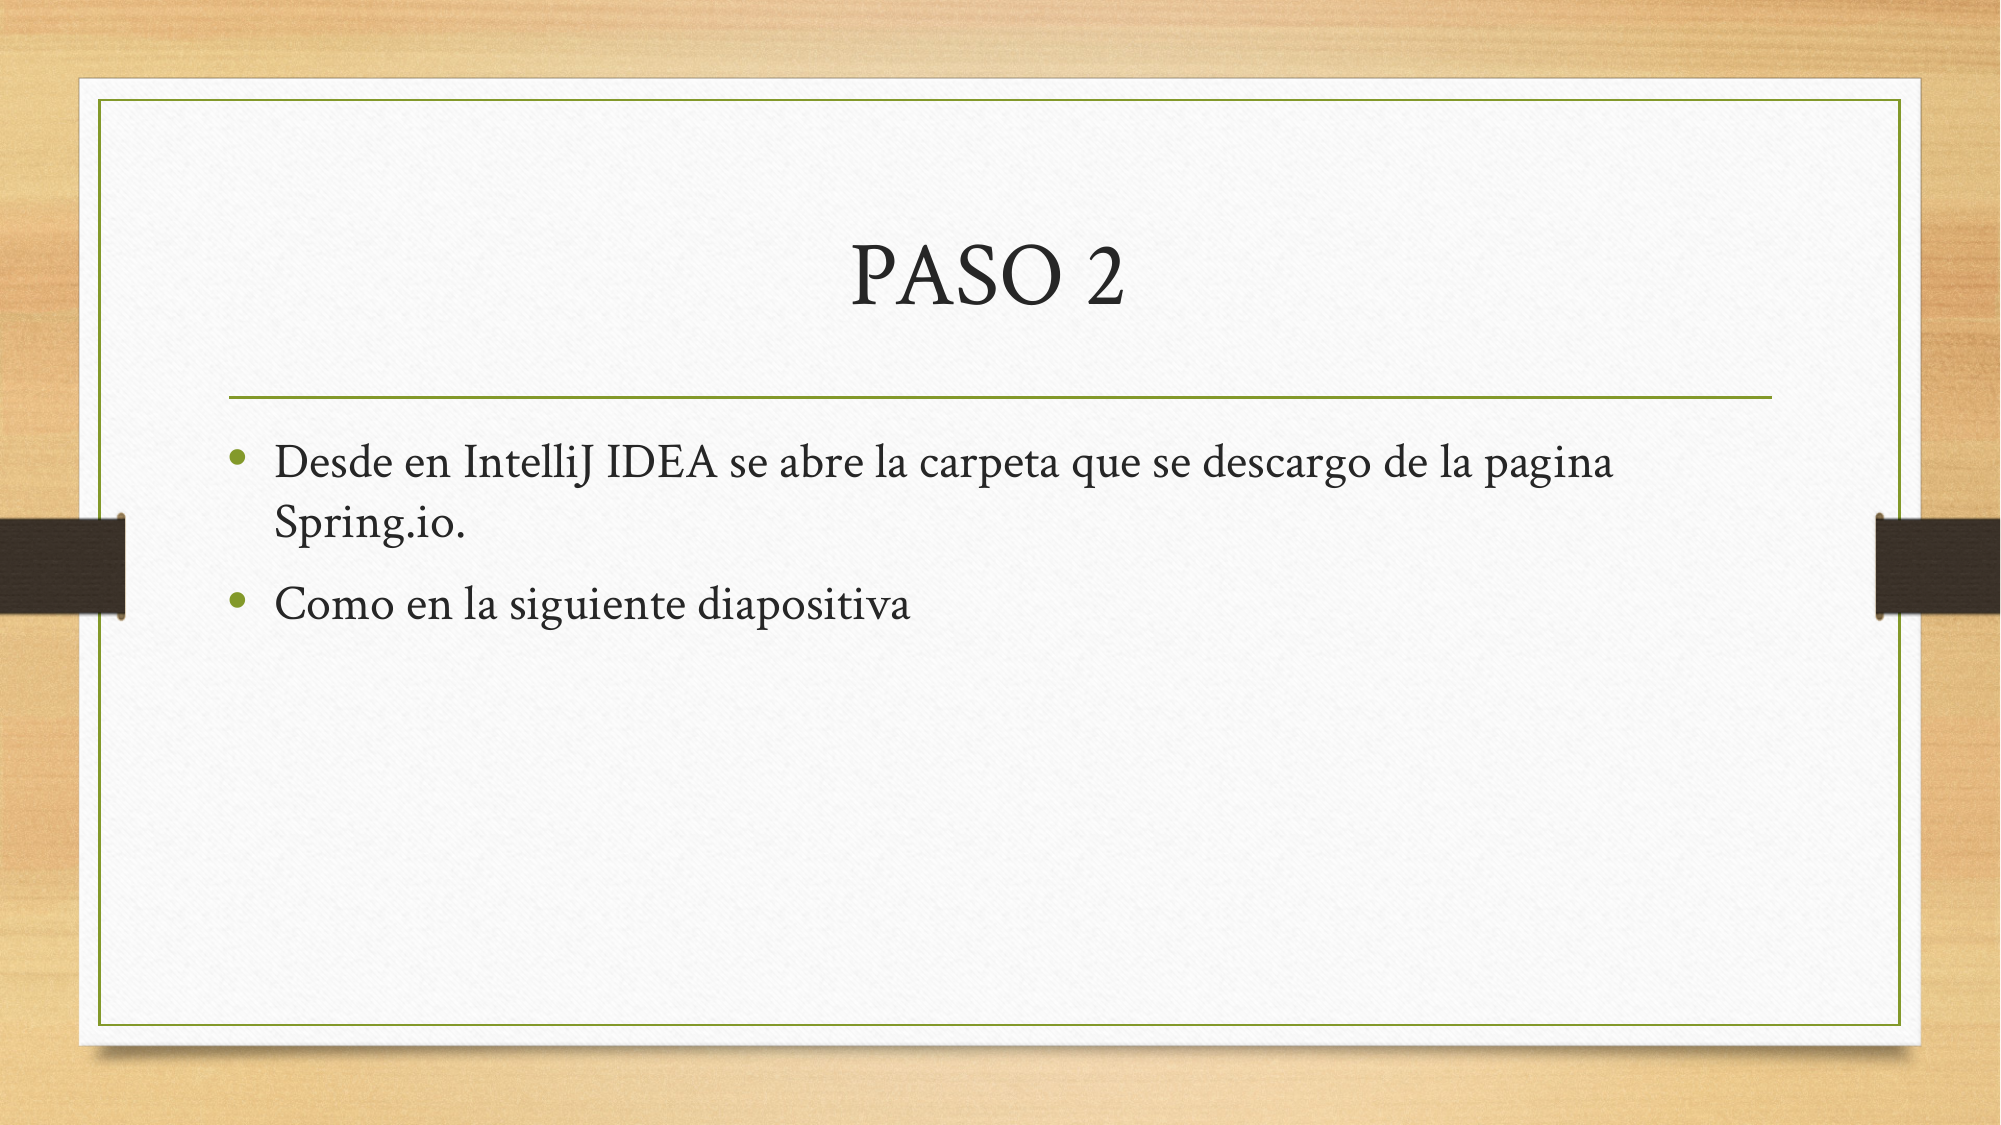

# PASO 2
Desde en IntelliJ IDEA se abre la carpeta que se descargo de la pagina Spring.io.
Como en la siguiente diapositiva